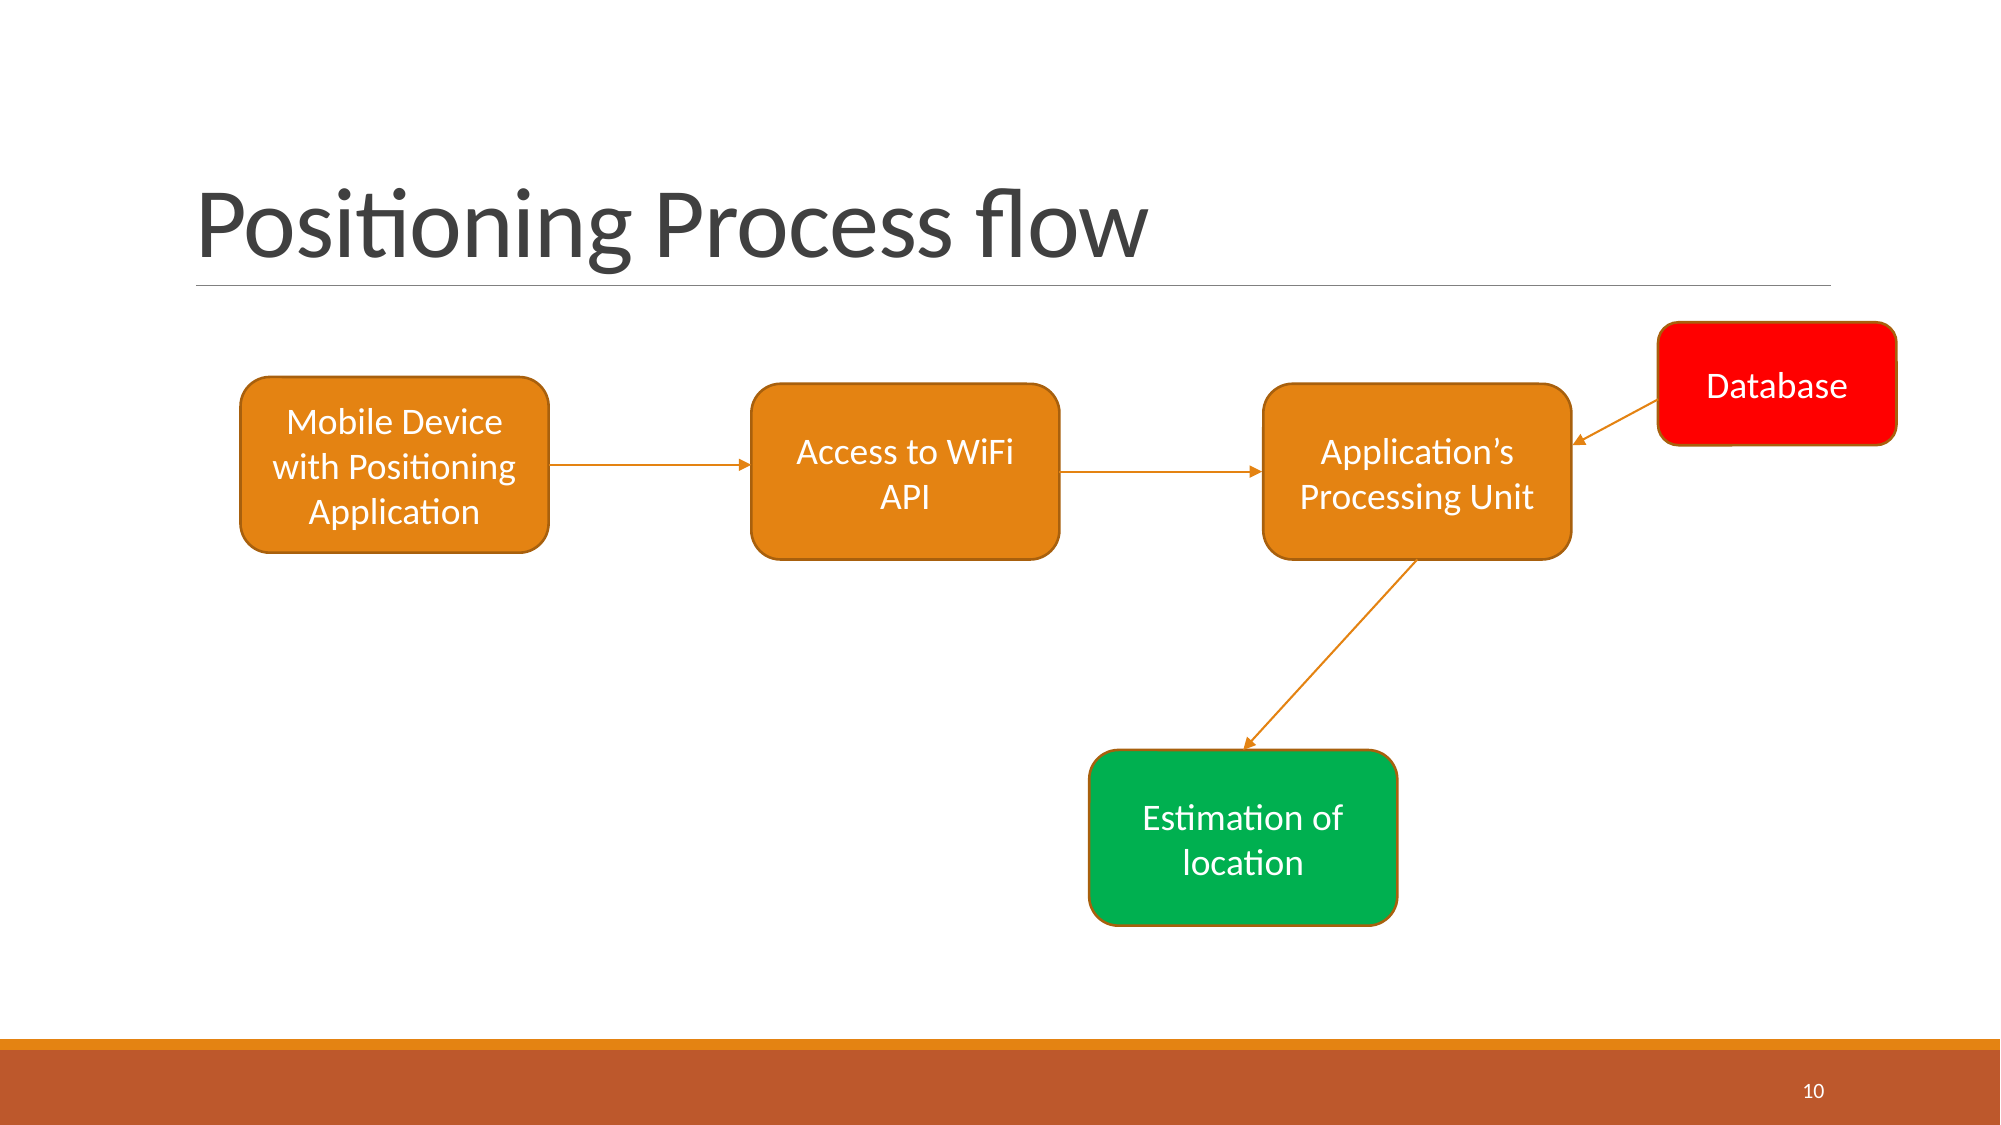

# Positioning Process flow
Database
Mobile Device with Positioning Application
Access to WiFi API
Application’s Processing Unit
Estimation of location
10